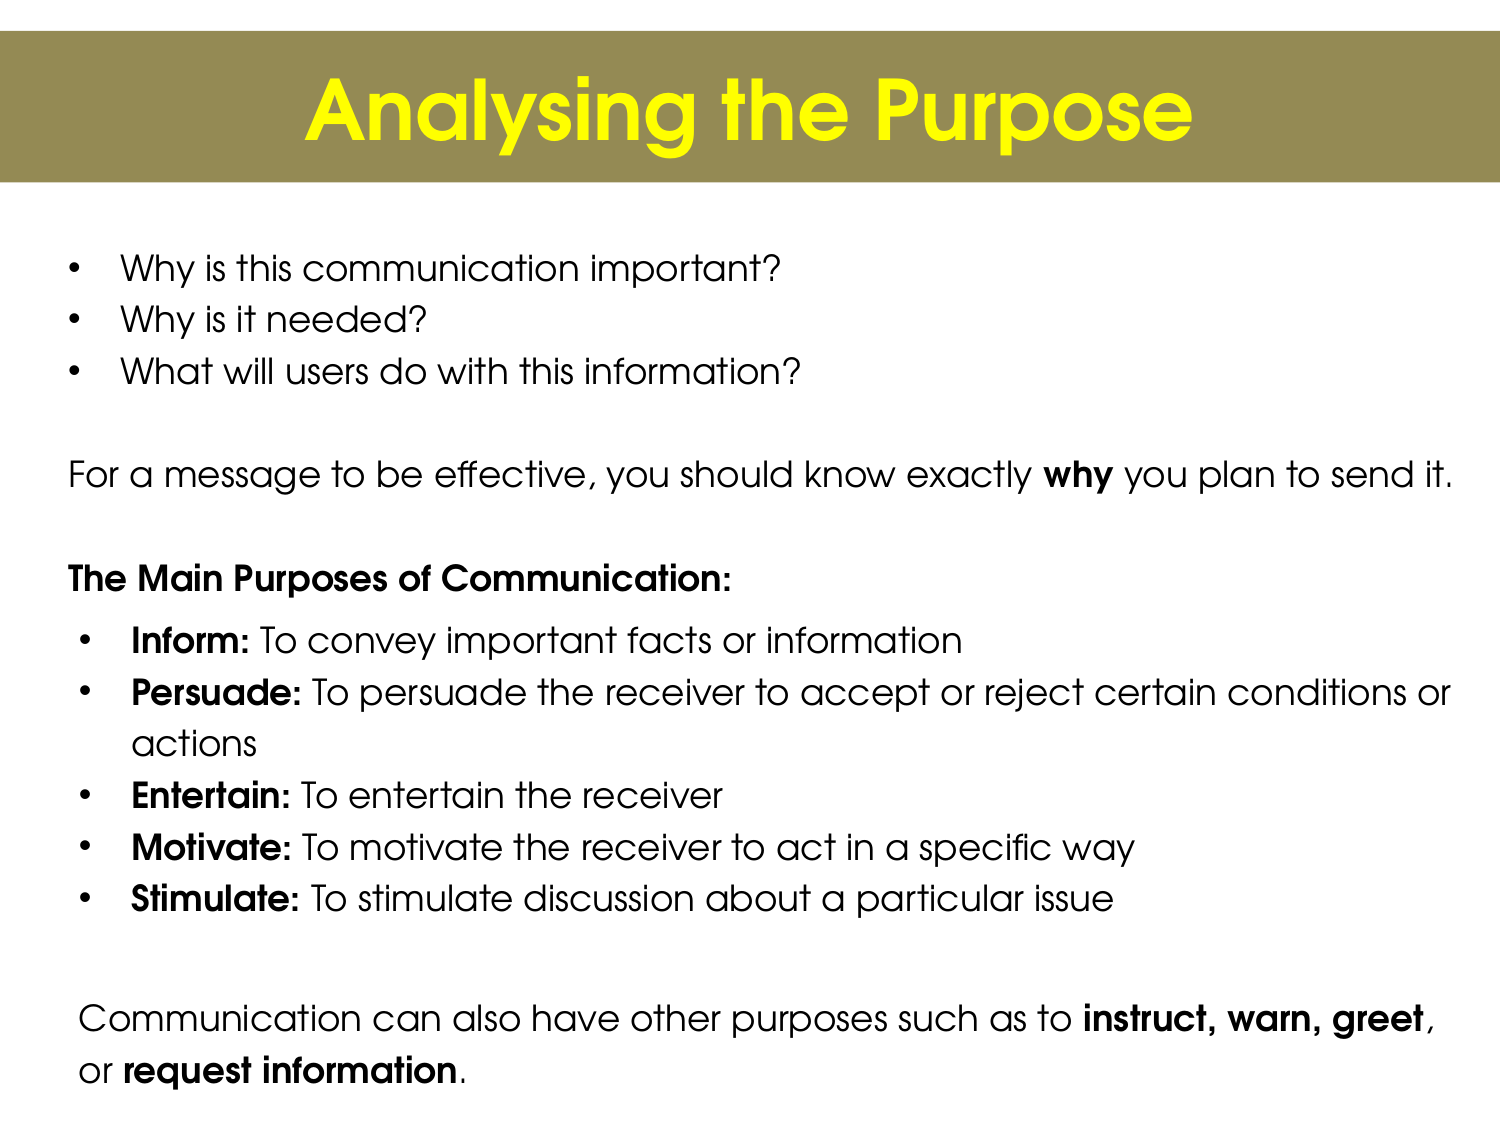

Analysing the Purpose

Why is this communication important?
Why is it needed?
What will users do with this information?

For a message to be effective, you should know exactly why you plan to send it.

The Main Purposes of Communication:
Inform: To convey important facts or information
Persuade: To persuade the receiver to accept or reject certain conditions or actions
Entertain: To entertain the receiver
Motivate: To motivate the receiver to act in a specific way
Stimulate: To stimulate discussion about a particular issue

Communication can also have other purposes such as to instruct, warn, greet, or request information.